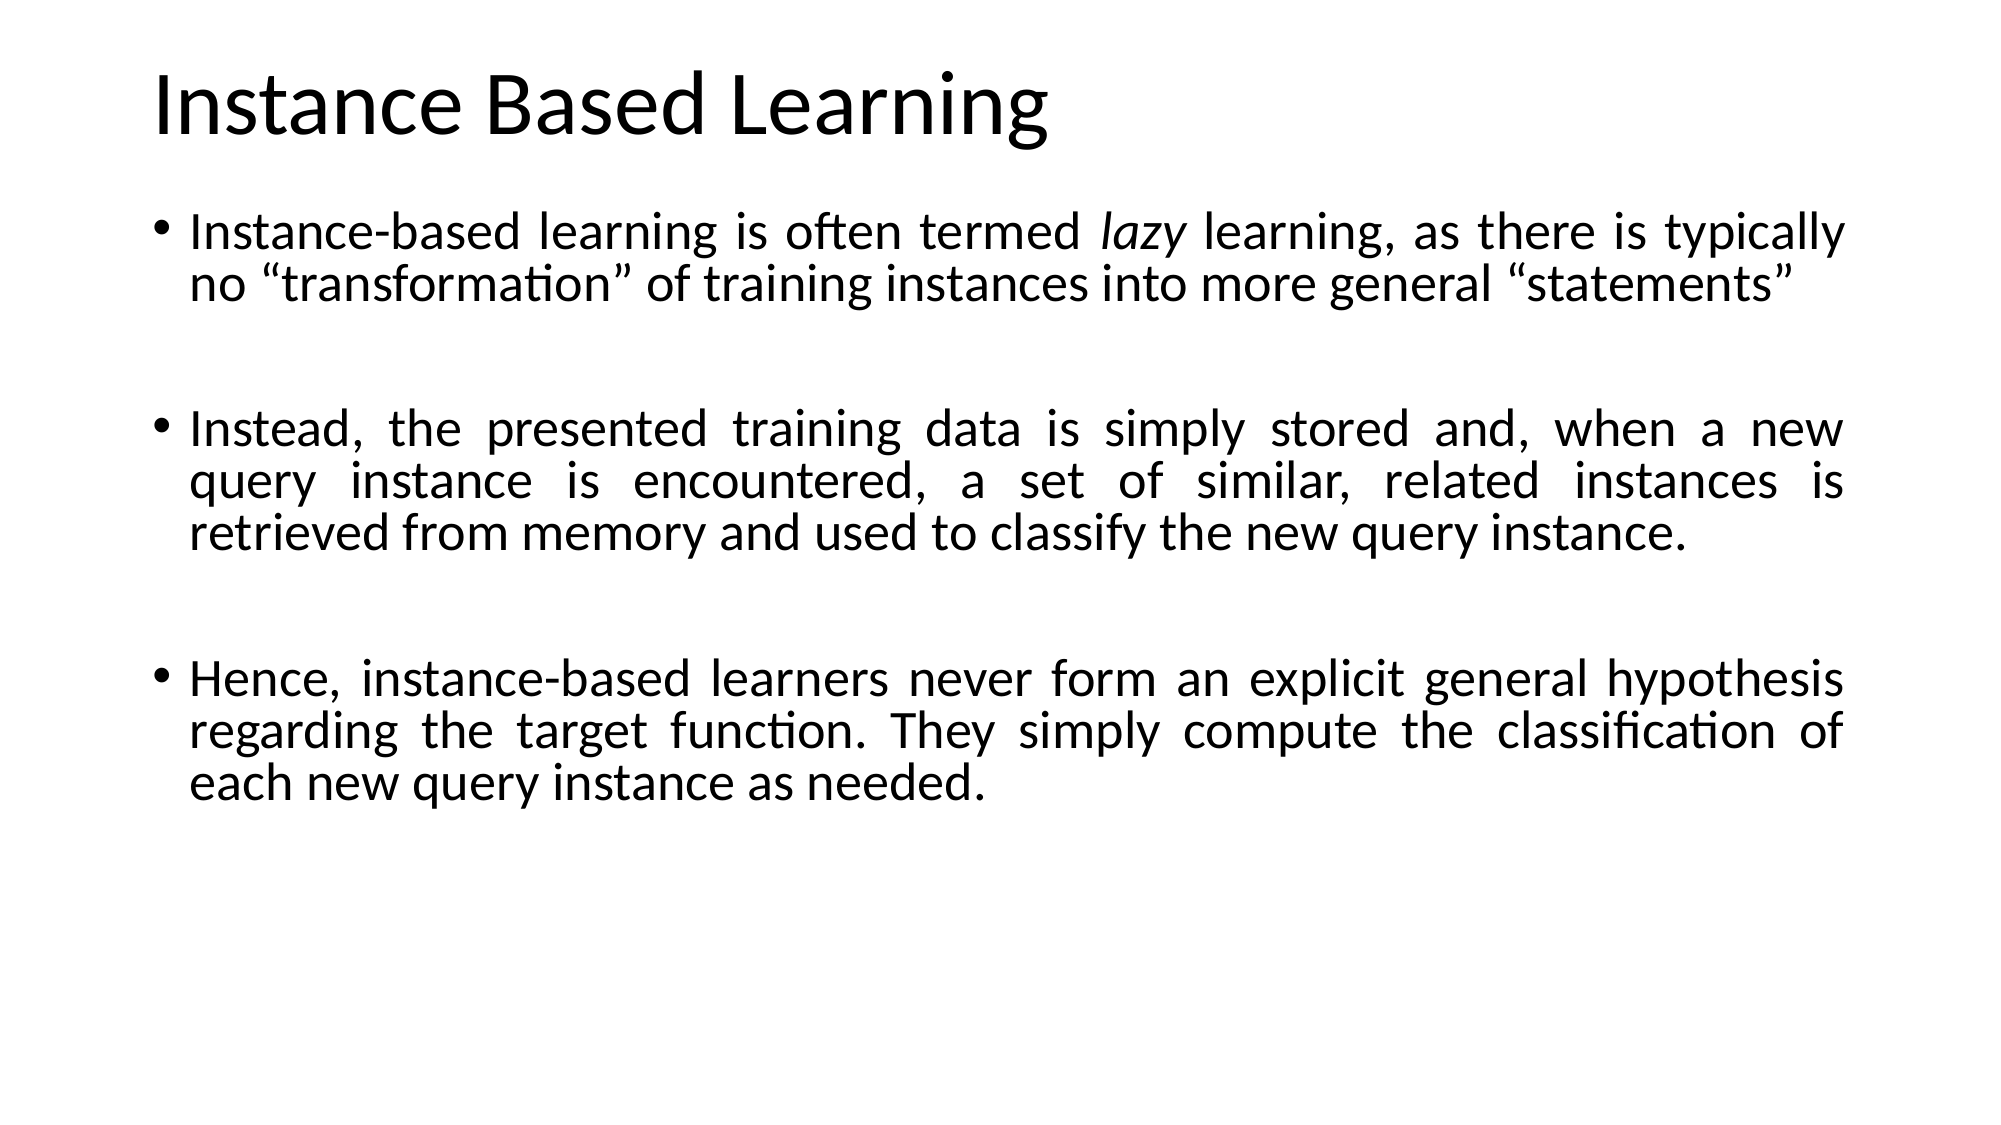

# Instance Based Learning
Instance-based learning is often termed lazy learning, as there is typically no “transformation” of training instances into more general “statements”

Instead, the presented training data is simply stored and, when a new query instance is encountered, a set of similar, related instances is retrieved from memory and used to classify the new query instance.

Hence, instance-based learners never form an explicit general hypothesis regarding the target function. They simply compute the classification of each new query instance as needed.